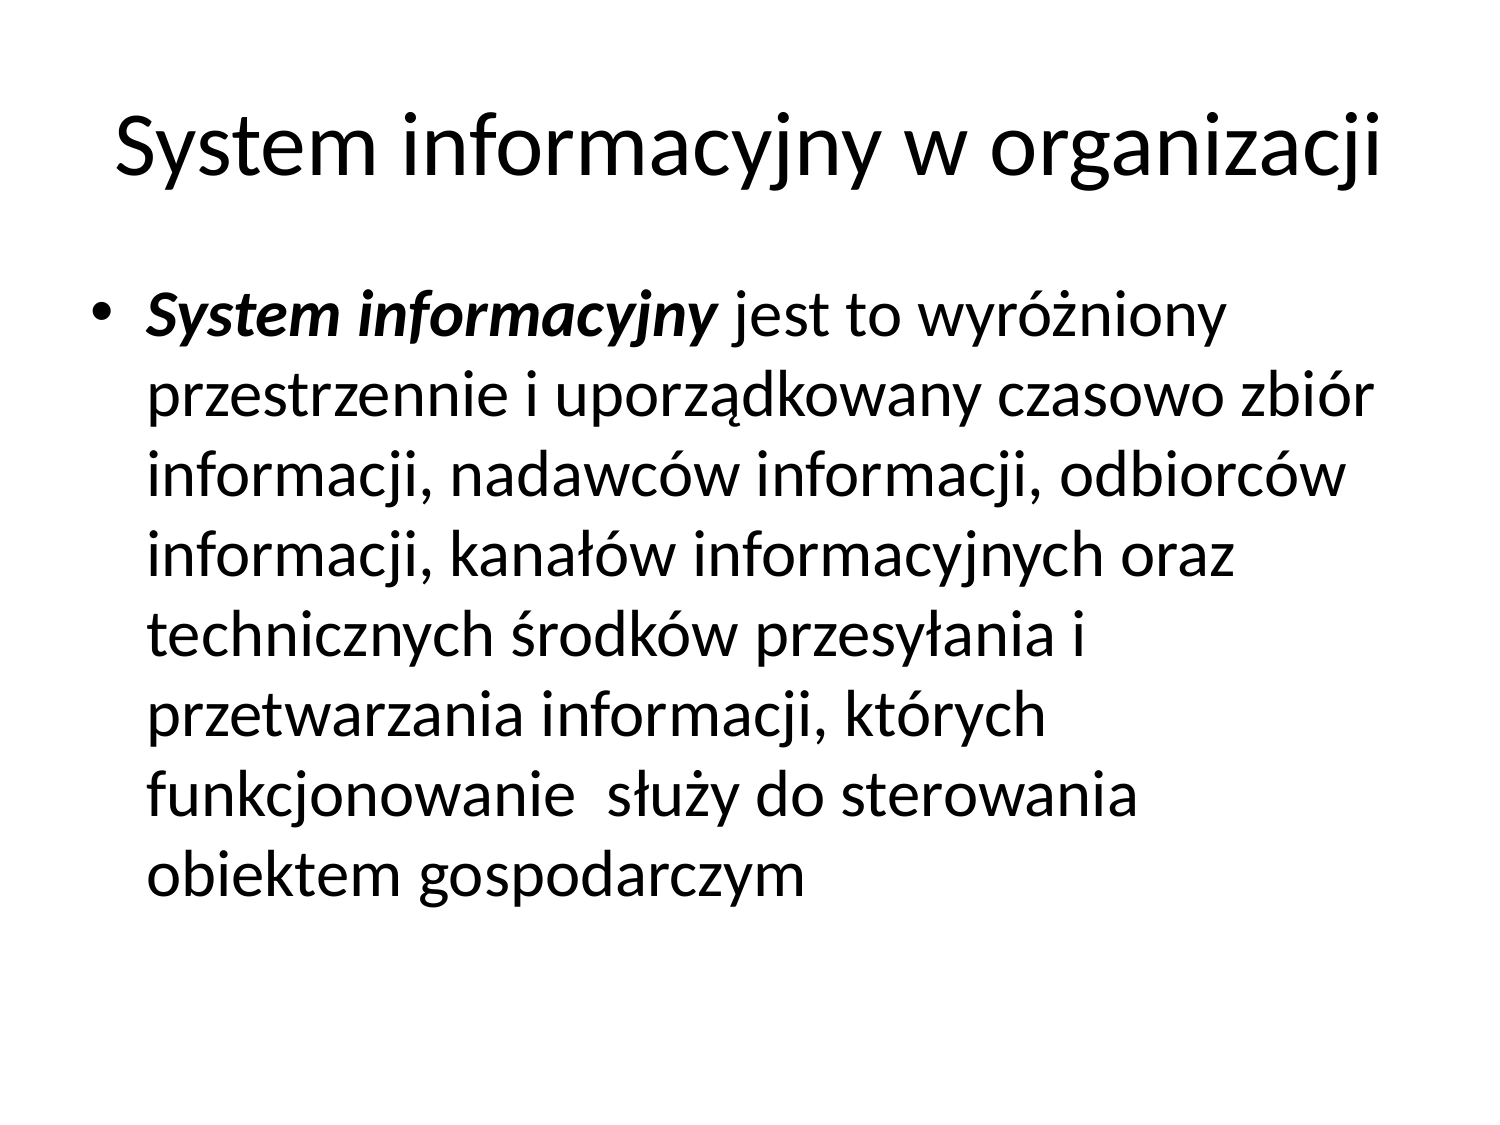

# System informacyjny w organizacji
System informacyjny jest to wyróżniony przestrzennie i uporządkowany czasowo zbiór informacji, nadawców informacji, odbiorców informacji, kanałów informacyjnych oraz technicznych środków przesyłania i przetwarzania informacji, których funkcjonowanie  służy do sterowania obiektem gospodarczym